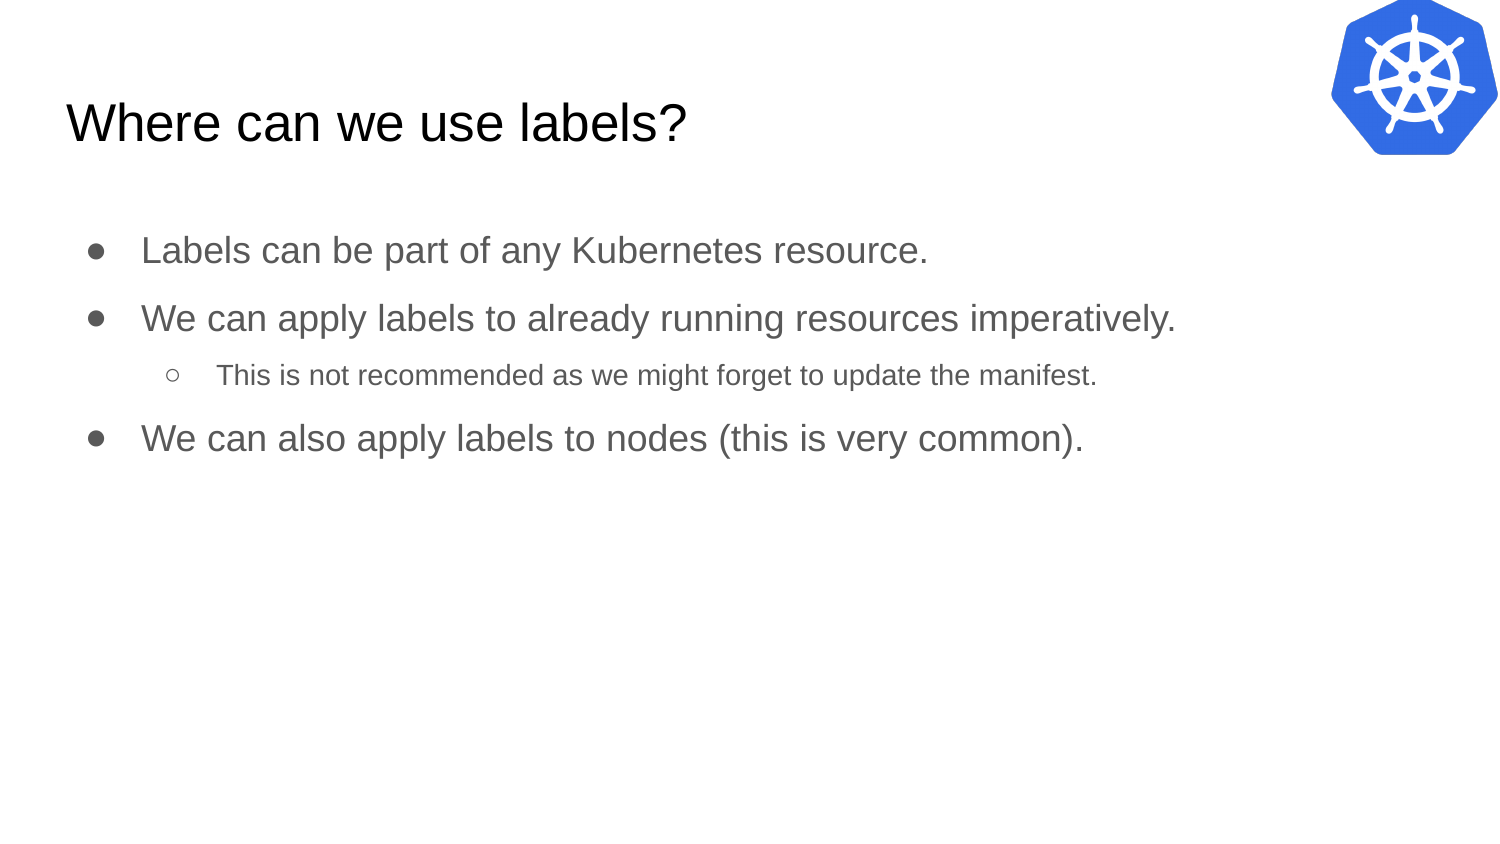

# Where can we use labels?
Labels can be part of any Kubernetes resource.
We can apply labels to already running resources imperatively.
This is not recommended as we might forget to update the manifest.
We can also apply labels to nodes (this is very common).